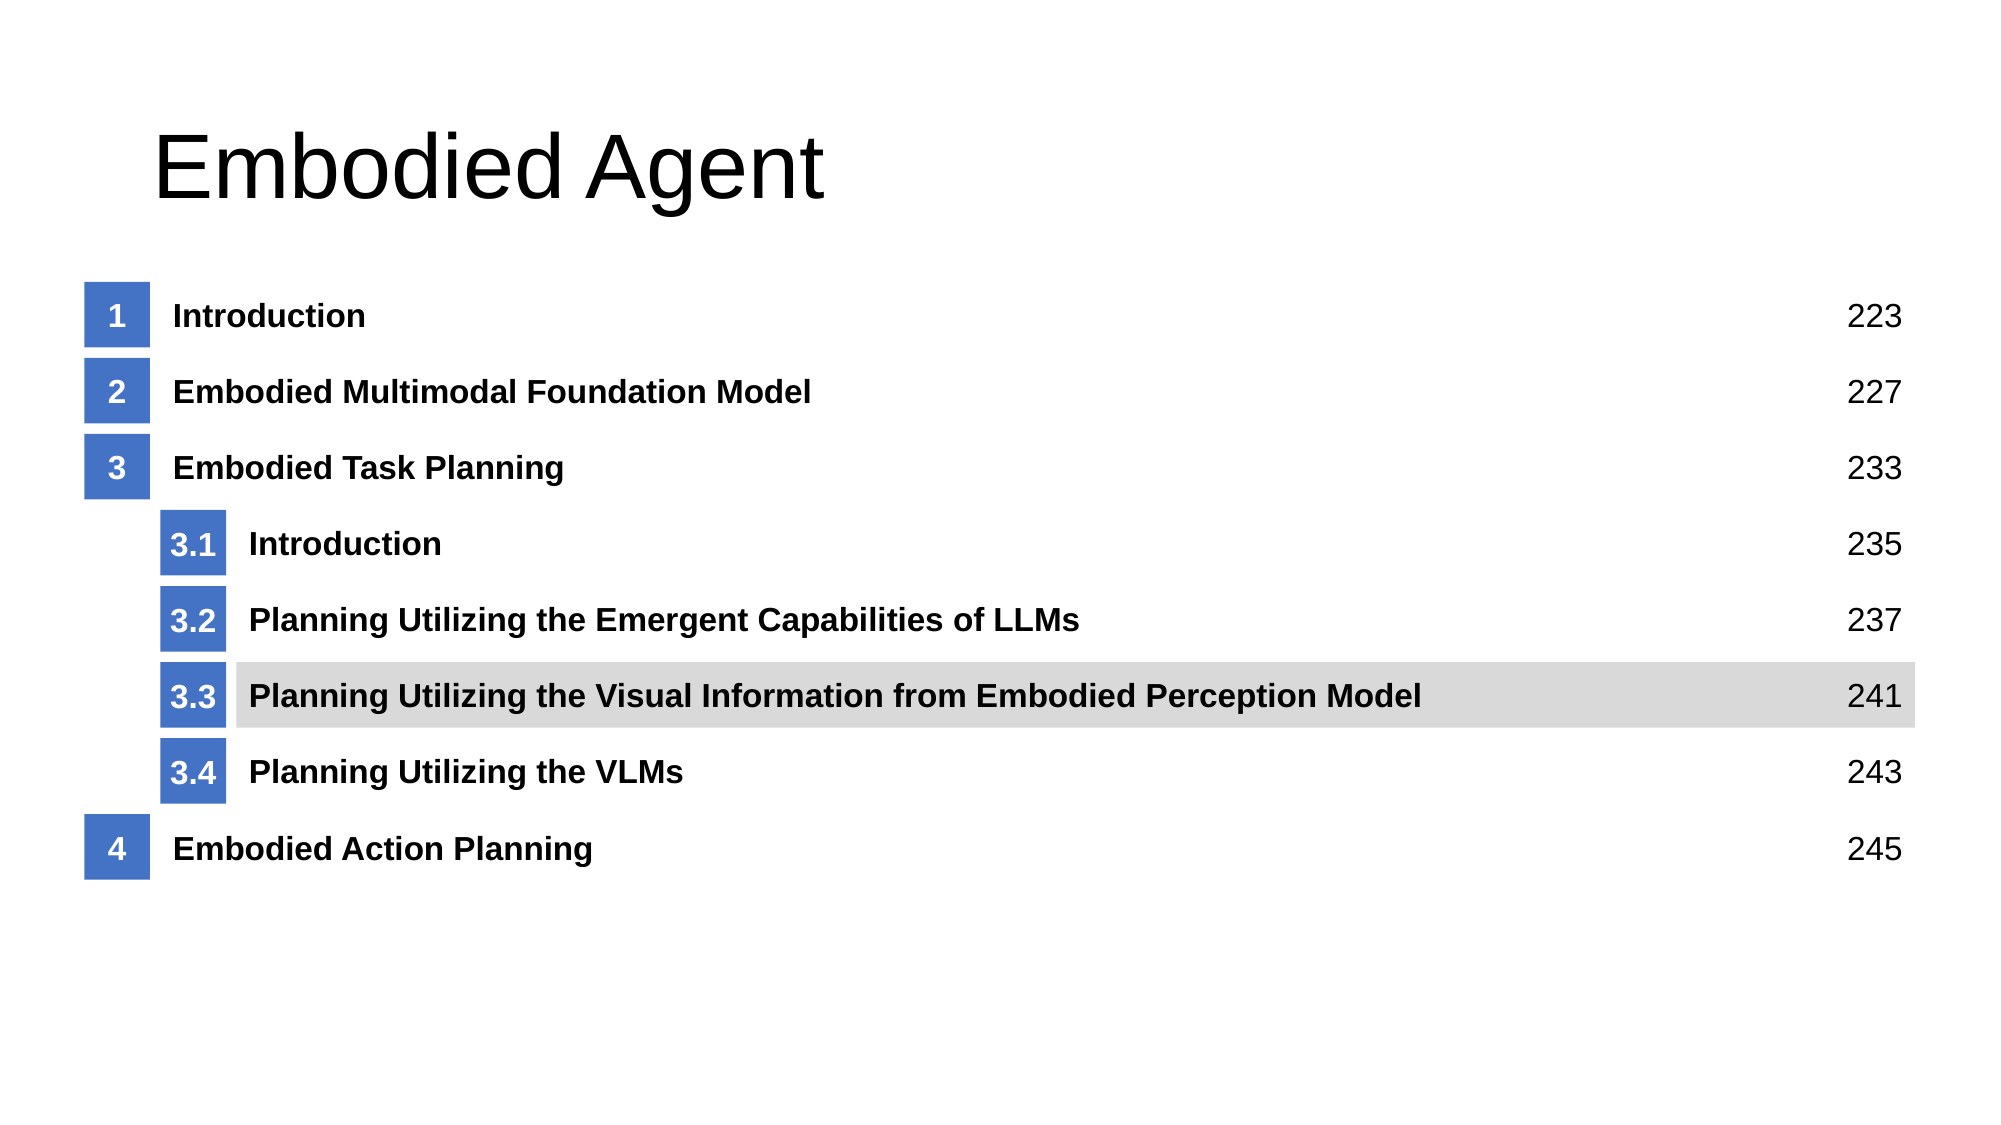

# Embodied Agent
1
Introduction
223
2
Embodied Multimodal Foundation Model
227
3
Embodied Task Planning
233
3.1
Introduction
235
3.2
Planning Utilizing the Emergent Capabilities of LLMs
237
3.3

Planning Utilizing the Visual Information from Embodied Perception Model
241
3.4
Planning Utilizing the VLMs
243
4
Embodied Action Planning
245